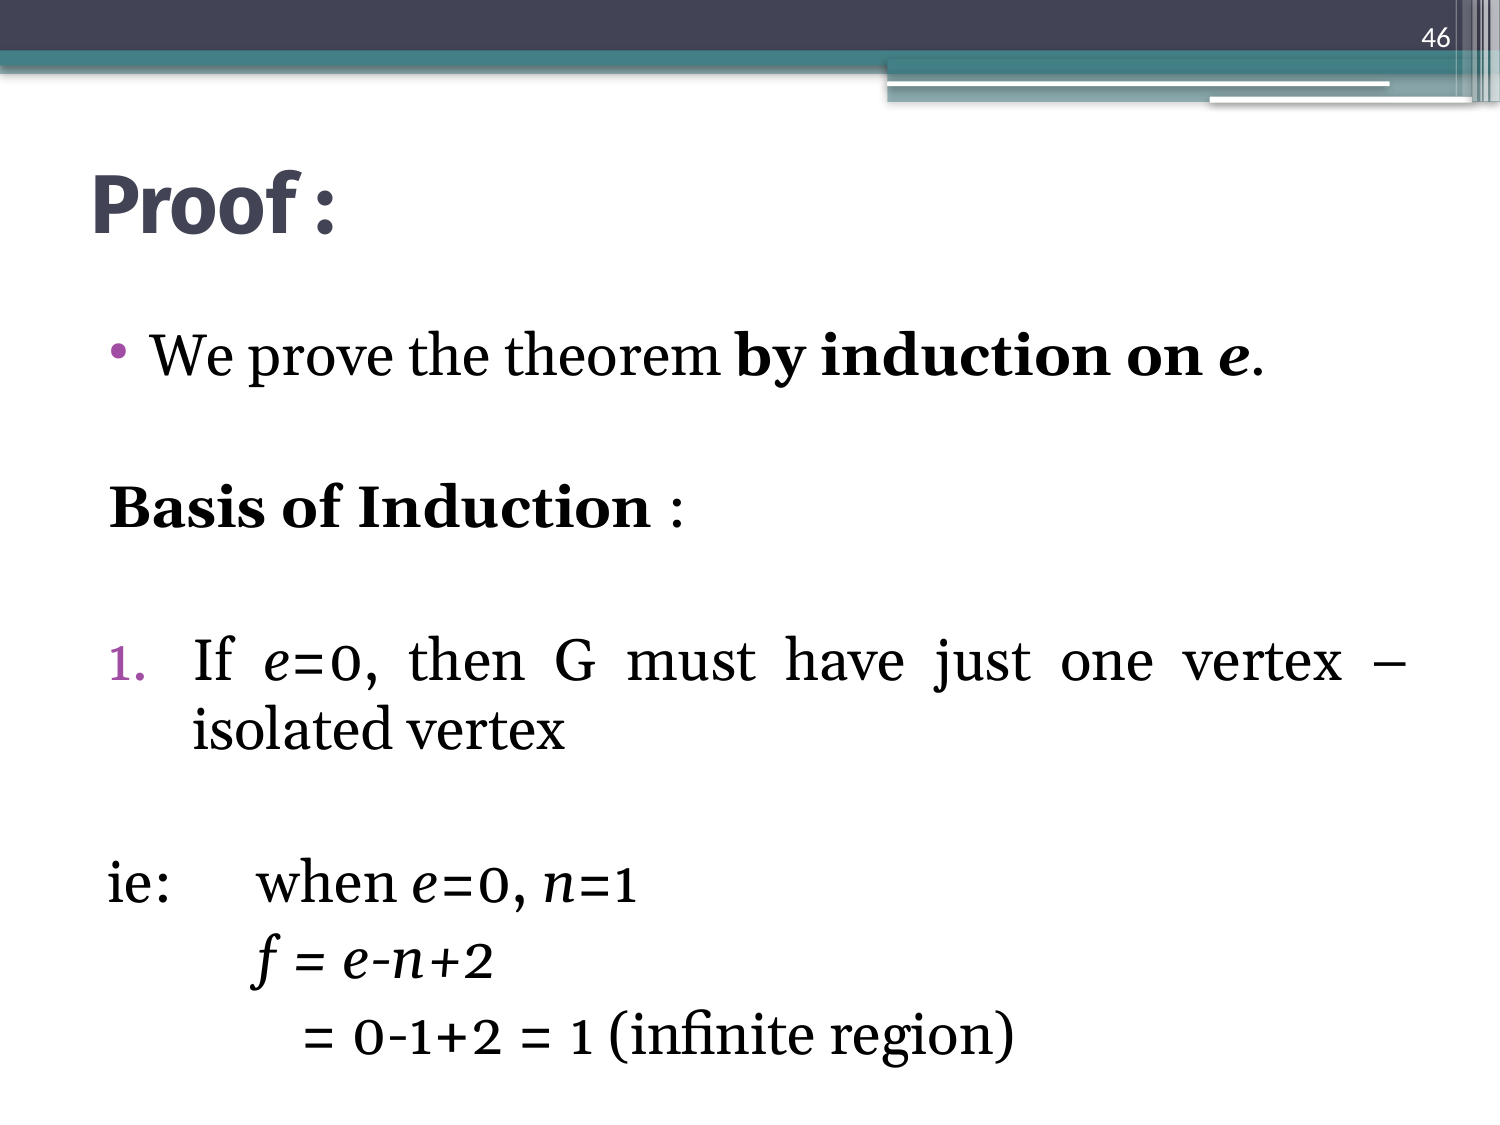

46
# Proof :
We prove the theorem by induction on e.

Basis of Induction :

If e=0, then G must have just one vertex – isolated vertex

ie: 	when e=0, n=1
	f = e-n+2
	   = 0-1+2 = 1 (infinite region)